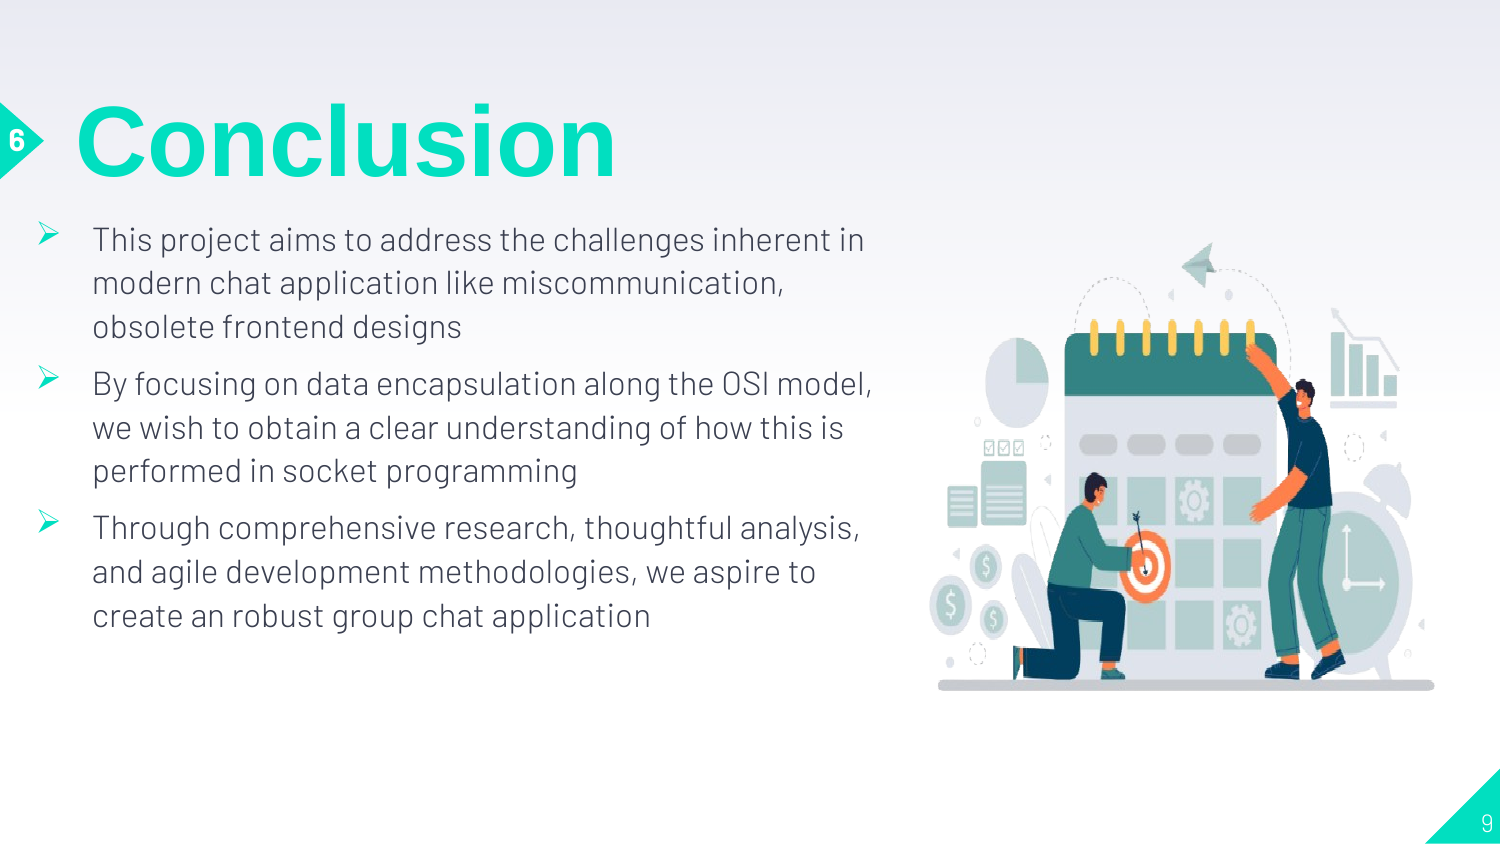

# Conclusion
6

This project aims to address the challenges inherent in modern chat application like miscommunication, obsolete frontend designs
By focusing on data encapsulation along the OSI model, we wish to obtain a clear understanding of how this is performed in socket programming
Through comprehensive research, thoughtful analysis, and agile development methodologies, we aspire to create an robust group chat application
9